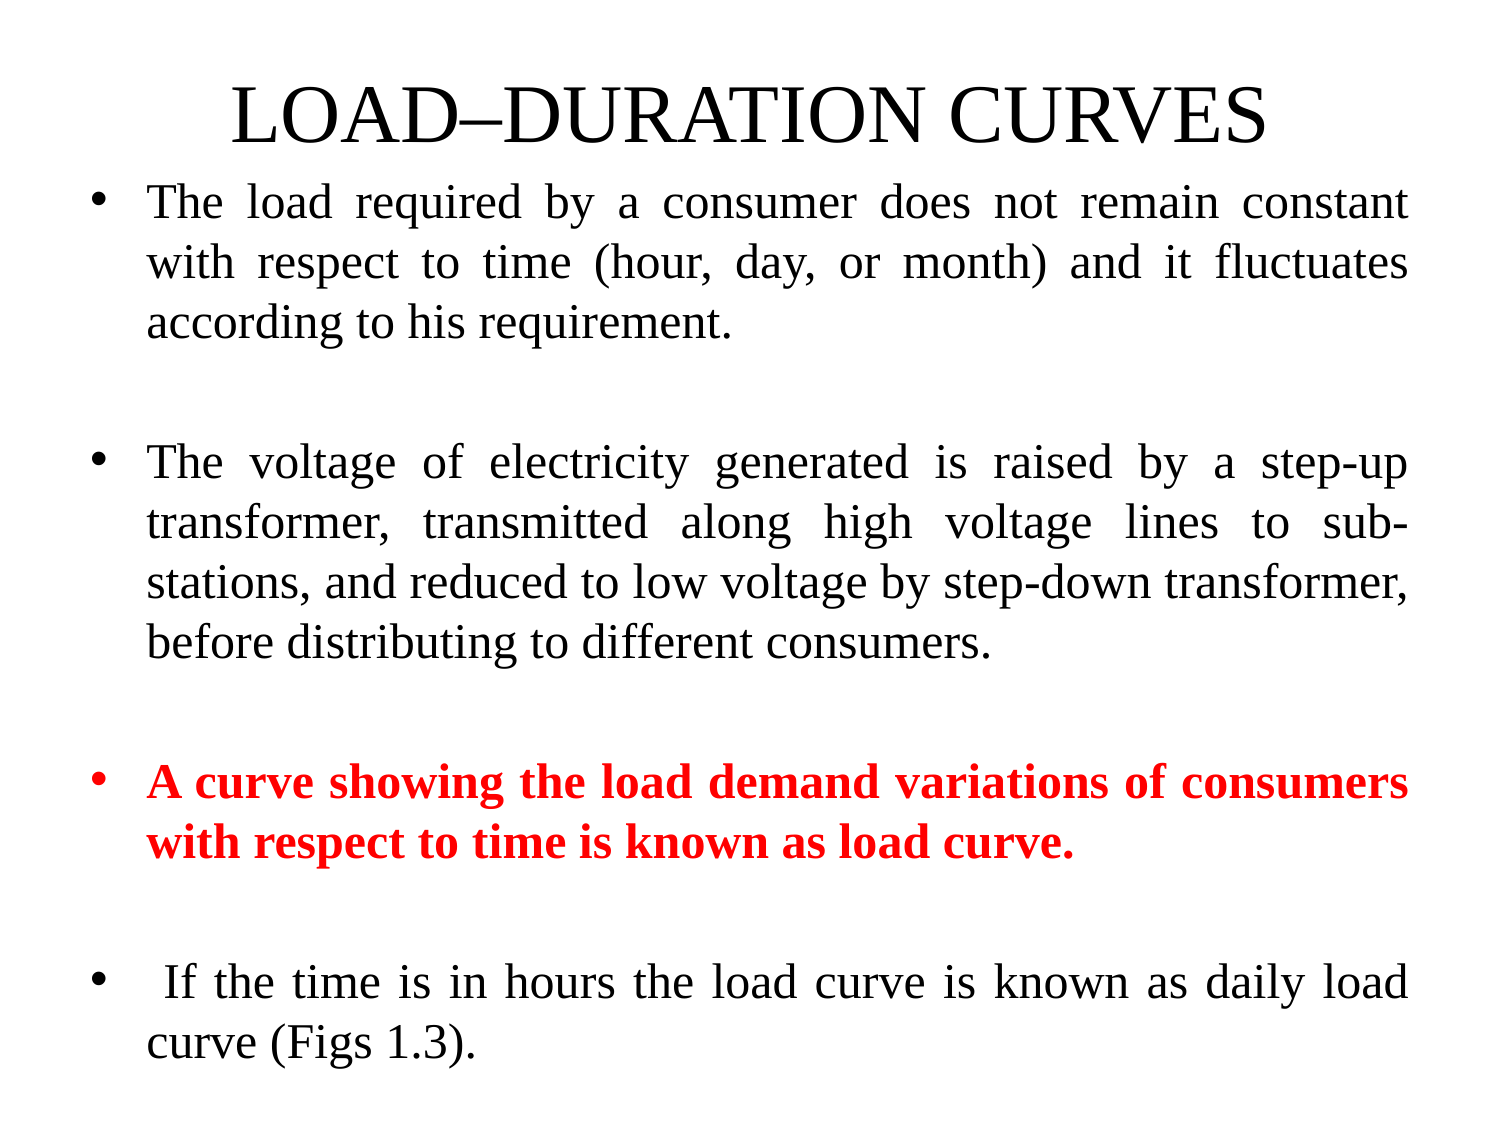

# LOAD–DURATION CURVES
The load required by a consumer does not remain constant with respect to time (hour, day, or month) and it fluctuates according to his requirement.

The voltage of electricity generated is raised by a step-up transformer, transmitted along high voltage lines to sub-stations, and reduced to low voltage by step-down transformer, before distributing to different consumers.

A curve showing the load demand variations of consumers with respect to time is known as load curve.

 If the time is in hours the load curve is known as daily load curve (Figs 1.3).